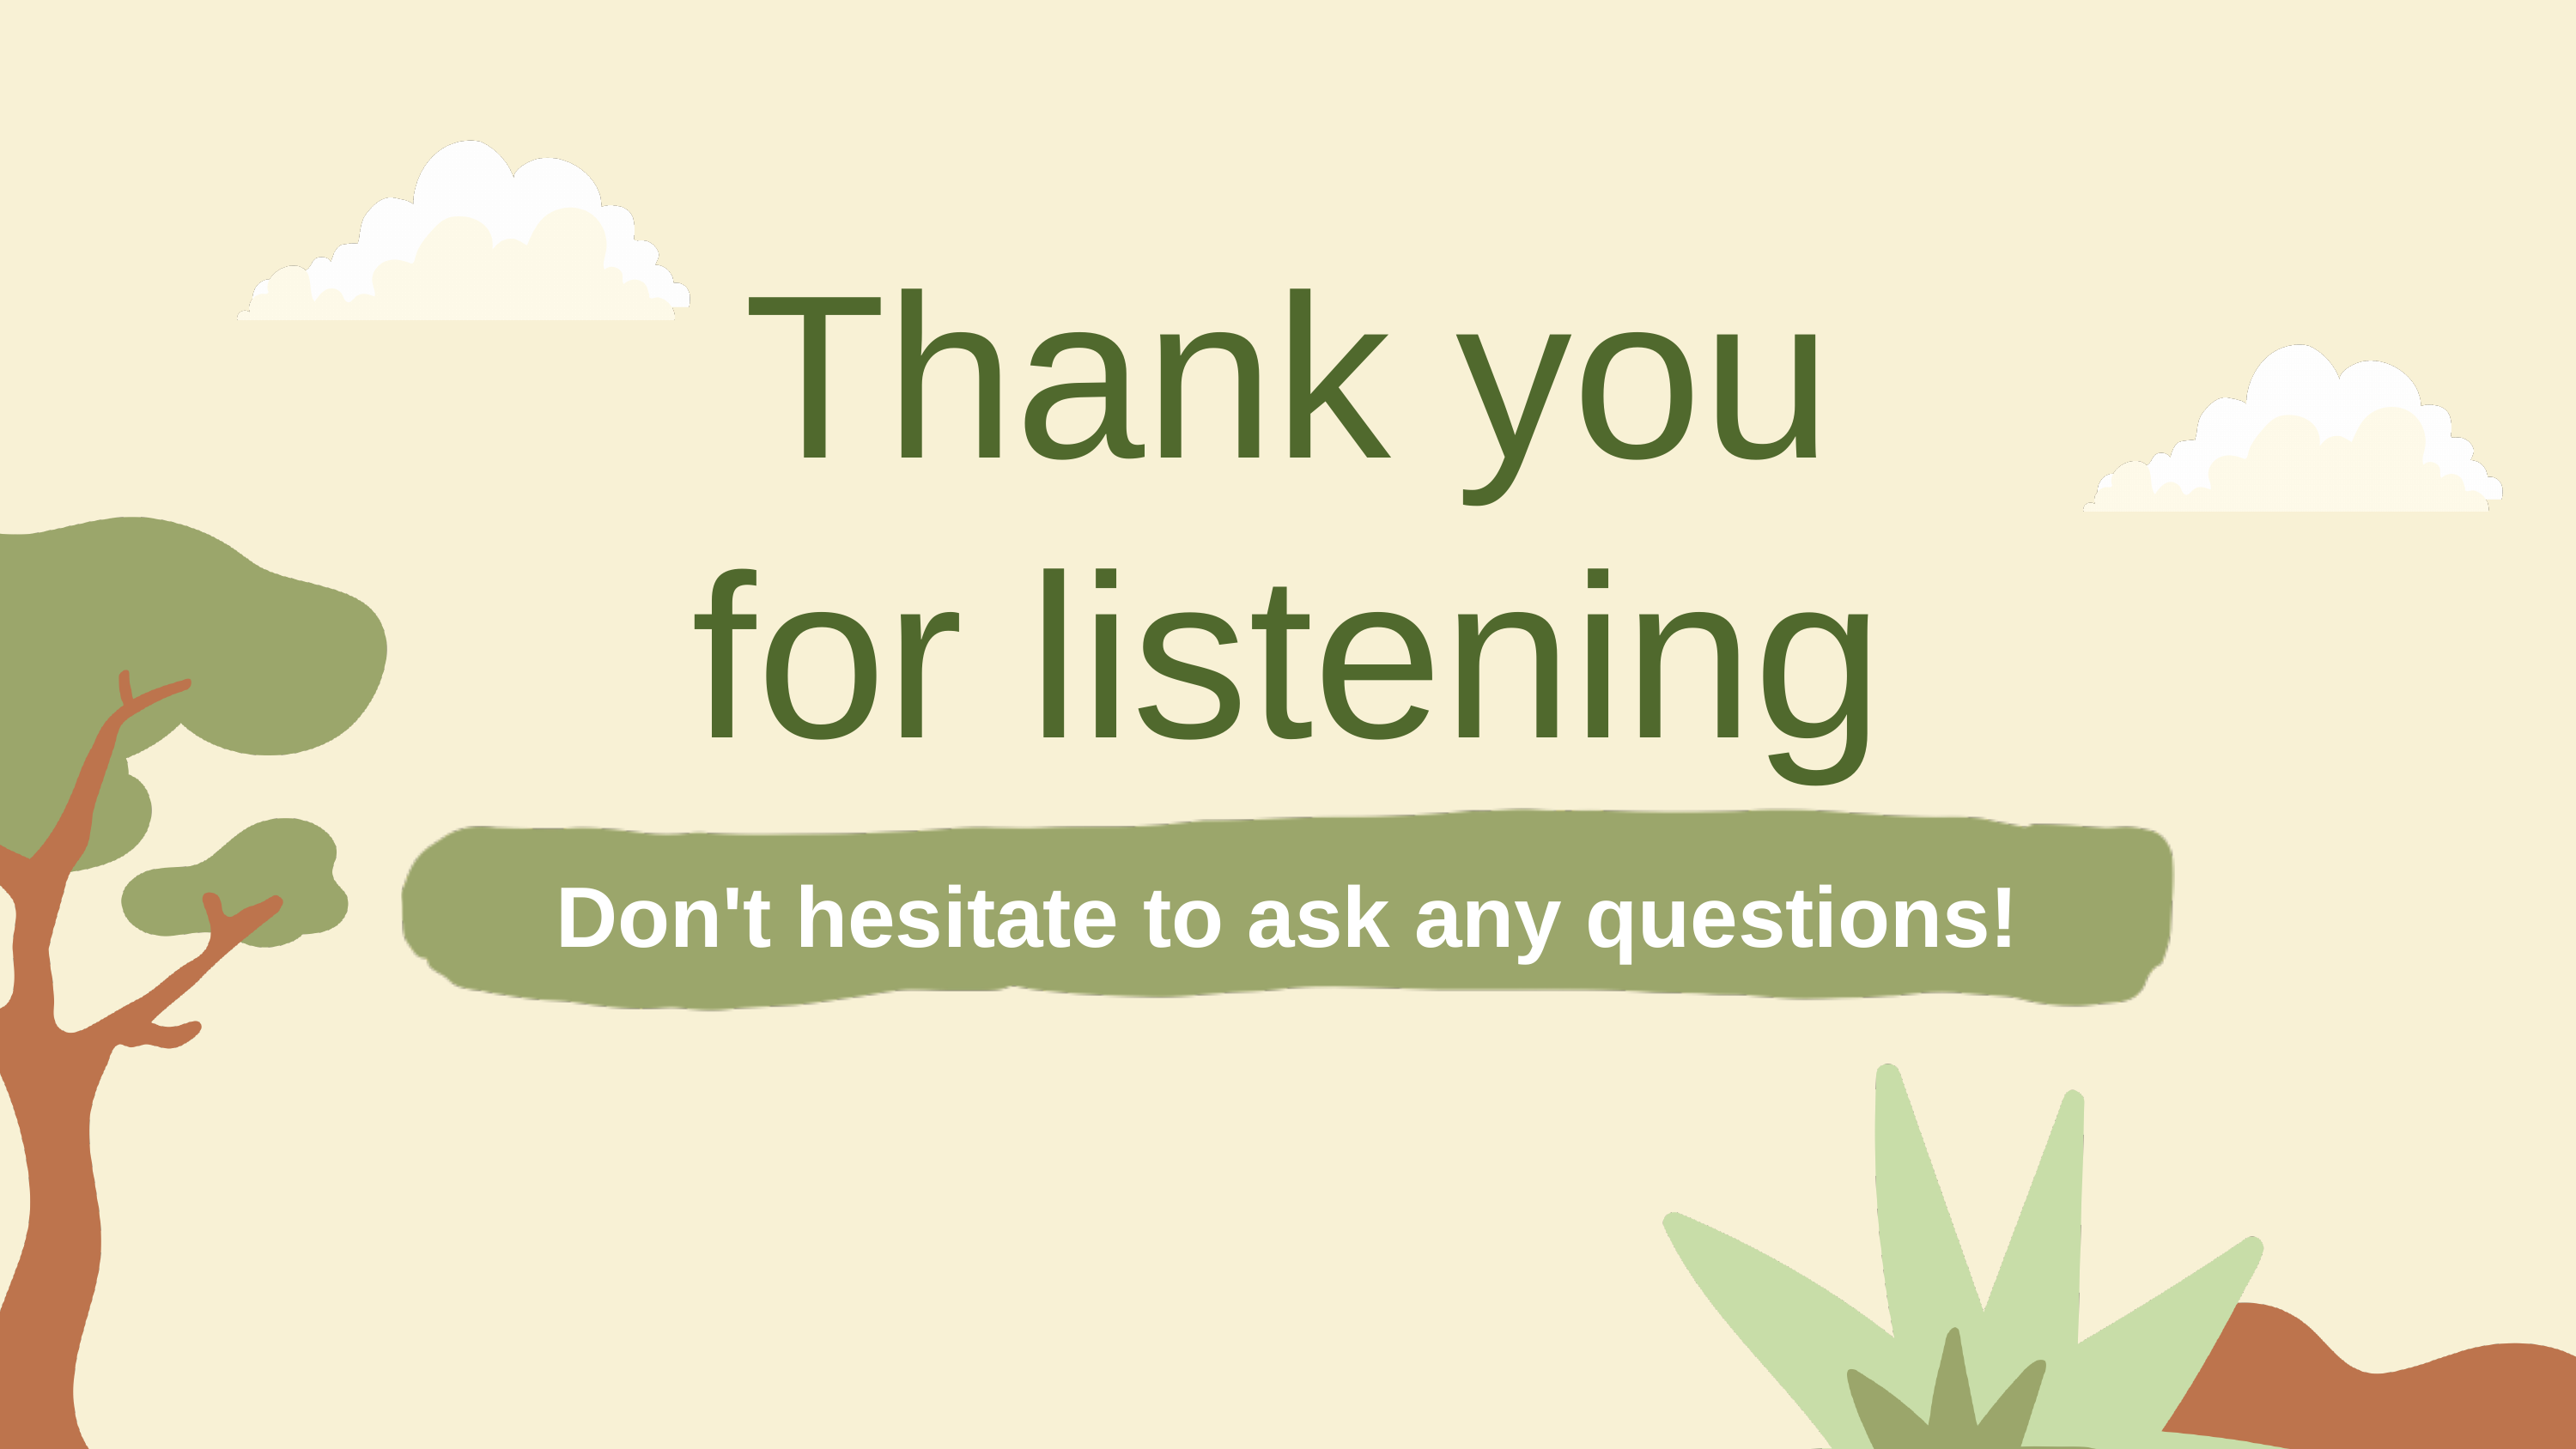

Thank you
for listening

Don't hesitate to ask any questions!